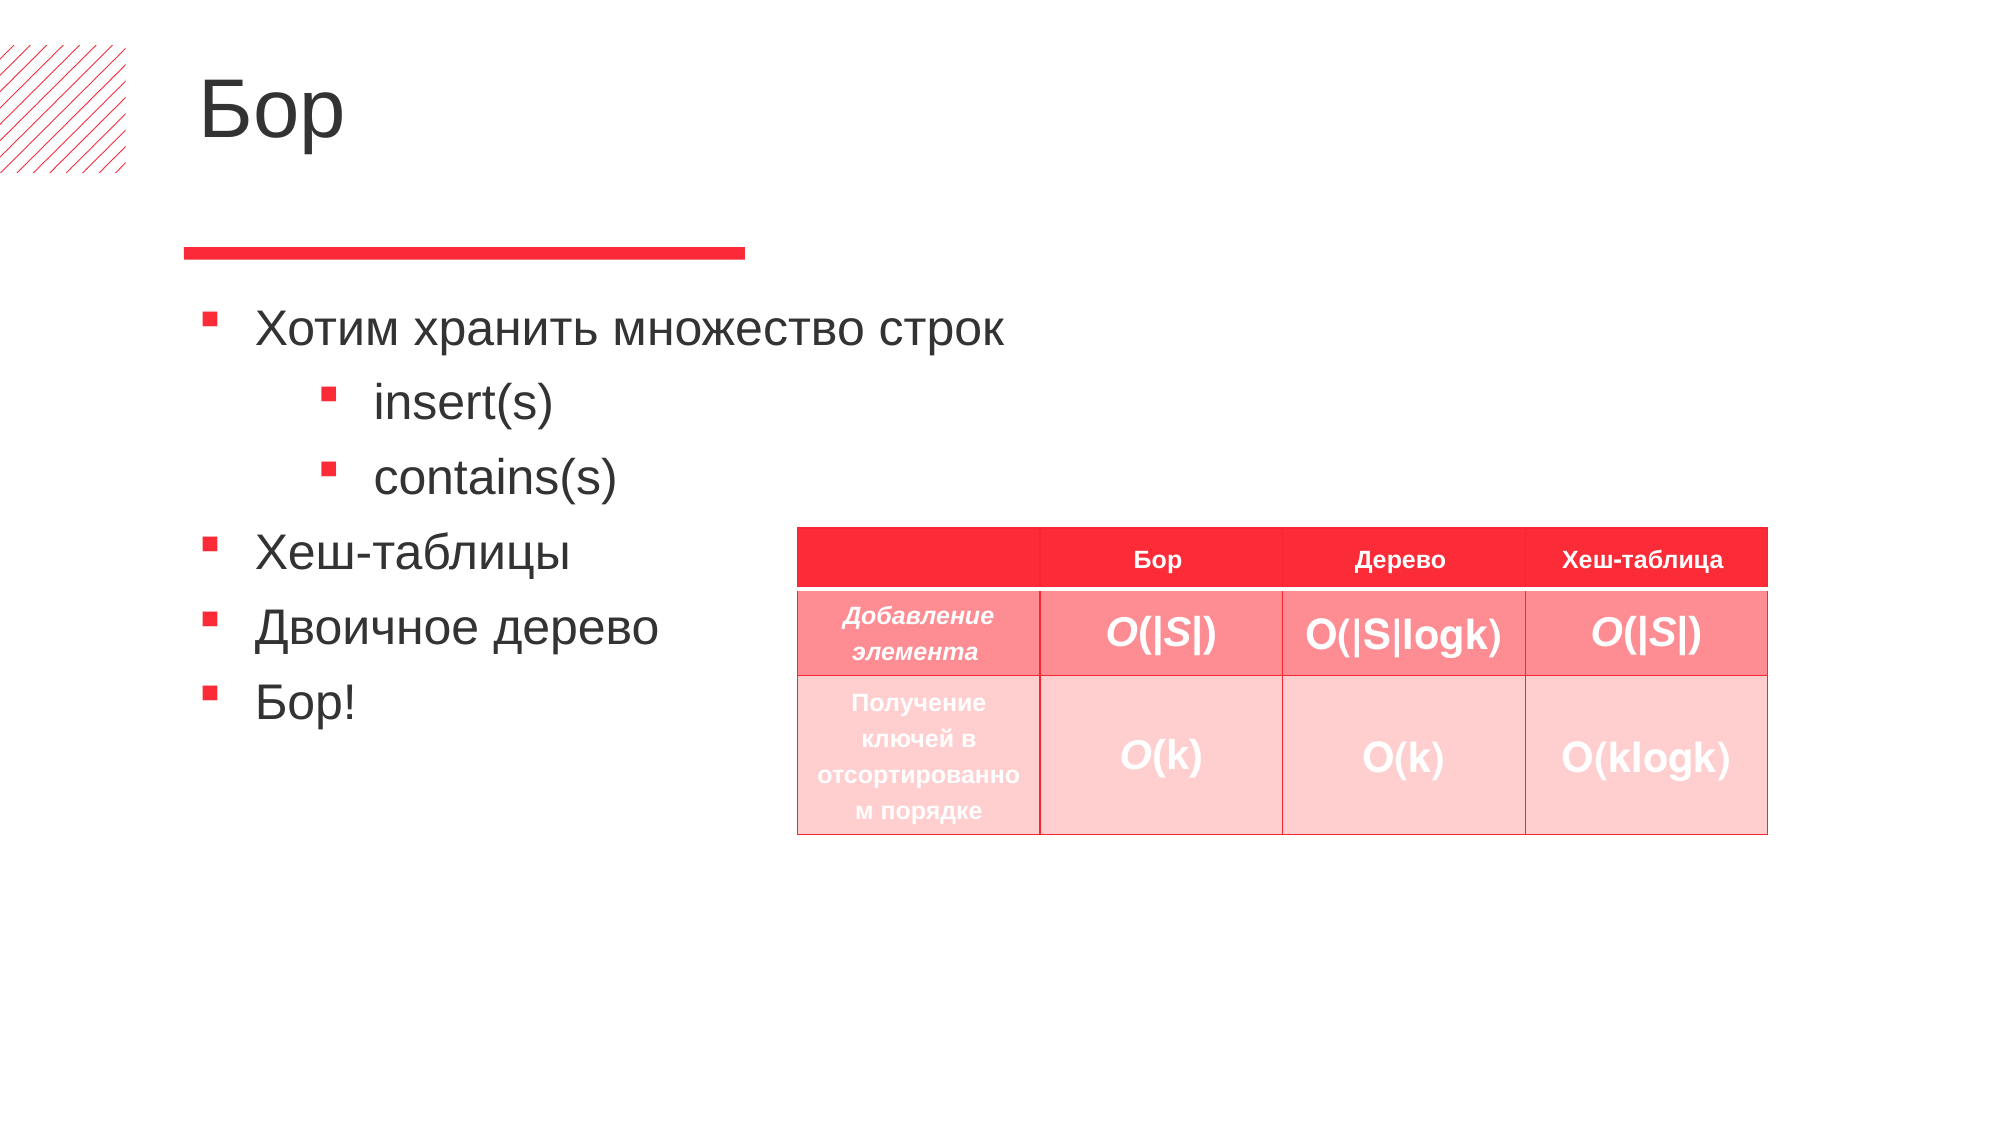

Бор
Хотим хранить множество строк
insert(s)
contains(s)
Хеш-таблицы
Двоичное дерево
Бор!

|  | Бор | Дерево | Хеш-таблица |
| --- | --- | --- | --- |
| Добавление элемента | O(|S|) | O(|S|logk) | O(|S|) |
| Получение ключей в отсортированном порядке | O(k) | O(k) | O(klogk) |